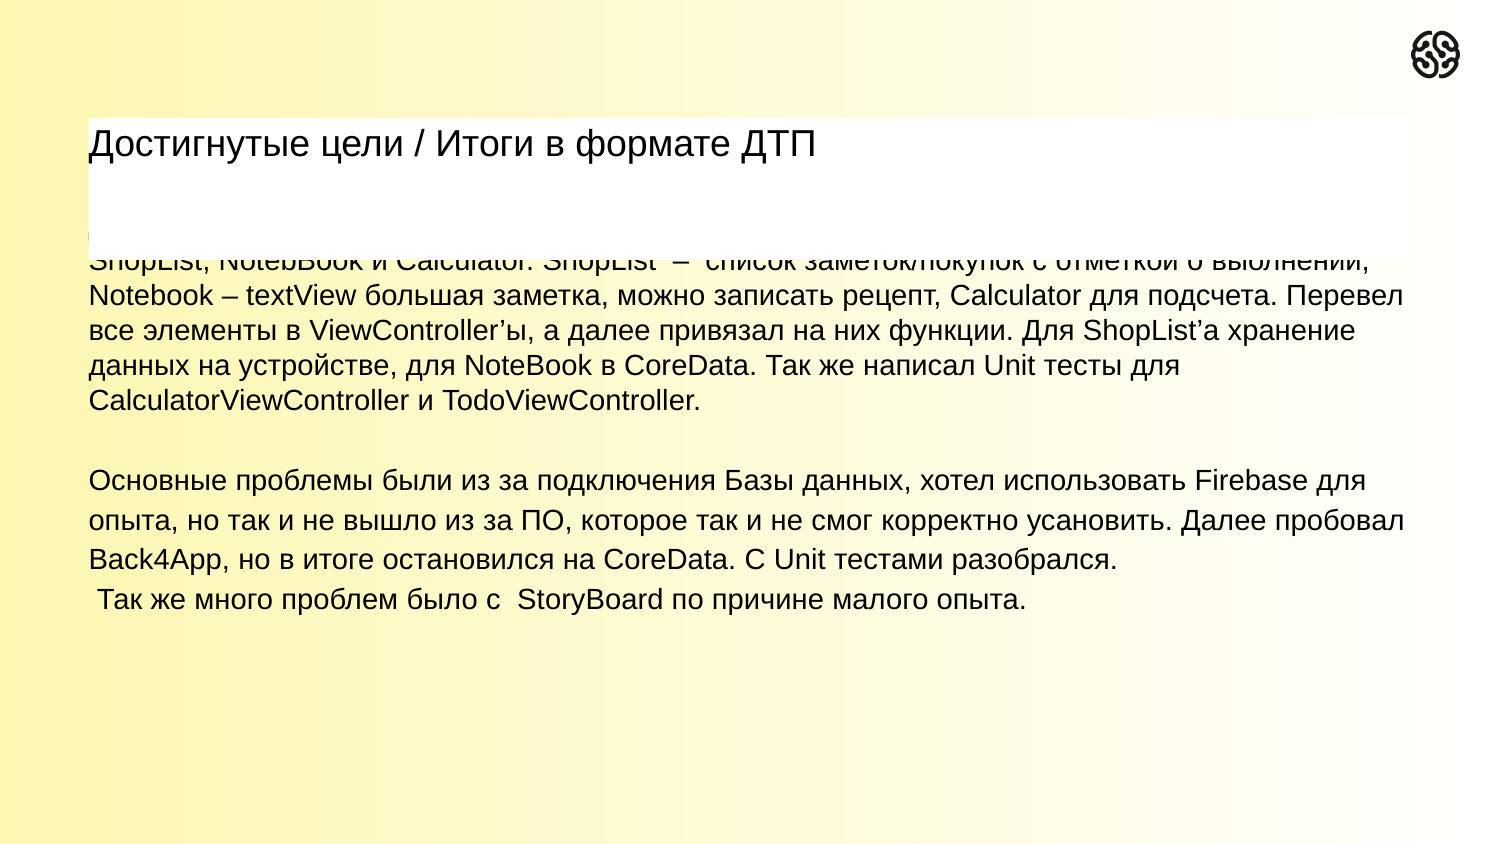

# Достигнутые цели / Итоги в формате ДТП
Далее перешел в Xcode, сдеалал UITabBar. Storyboard – на нем вывел три View экрана ShopList, NotebBook и Calculator. ShopList  –  список заметок/покупок с отметкой о выолнений, Notebook – textView большая заметка, можно записать рецепт, Calculator для подсчета. Перевел все элементы в ViewController’ы, а далее привязал на них функции. Для ShopList’а хранение данных на устройстве, для NoteBook в CoreData. Так же написал Unit тесты для CalculatorViewController и TodoViewController.

Основные проблемы были из за подключения Базы данных, хотел использовать Firebase для опыта, но так и не вышло из за ПО, которое так и не смог корректно усановить. Далее пробовал Back4App, но в итоге остановился на CoreData. С Unit тестами разобрался.
 Так же много проблем было с  StoryBoard по причине малого опыта.